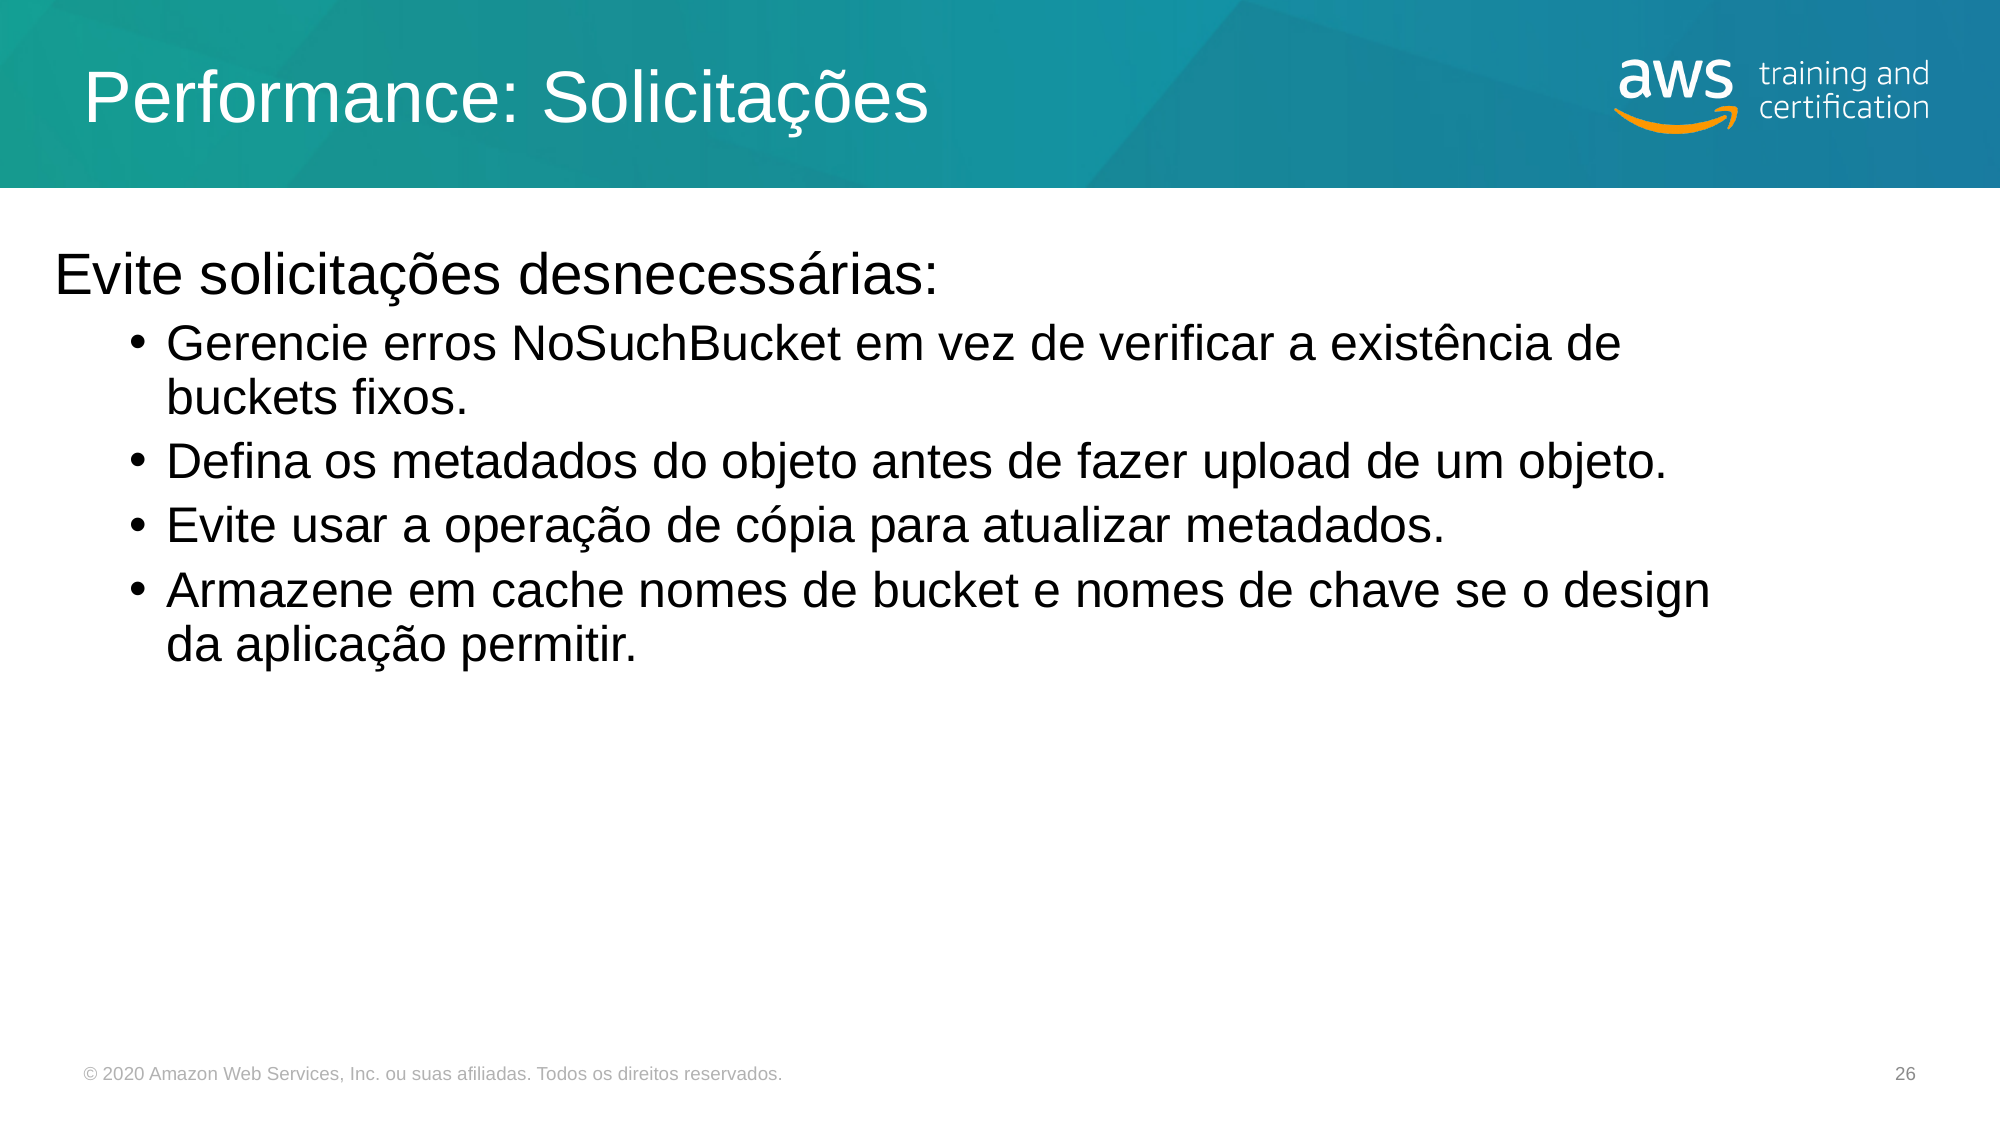

# Performance: Solicitações
Evite solicitações desnecessárias:
Gerencie erros NoSuchBucket em vez de verificar a existência de buckets fixos.
Defina os metadados do objeto antes de fazer upload de um objeto.
Evite usar a operação de cópia para atualizar metadados.
Armazene em cache nomes de bucket e nomes de chave se o design da aplicação permitir.
© 2020 Amazon Web Services, Inc. ou suas afiliadas. Todos os direitos reservados.
26